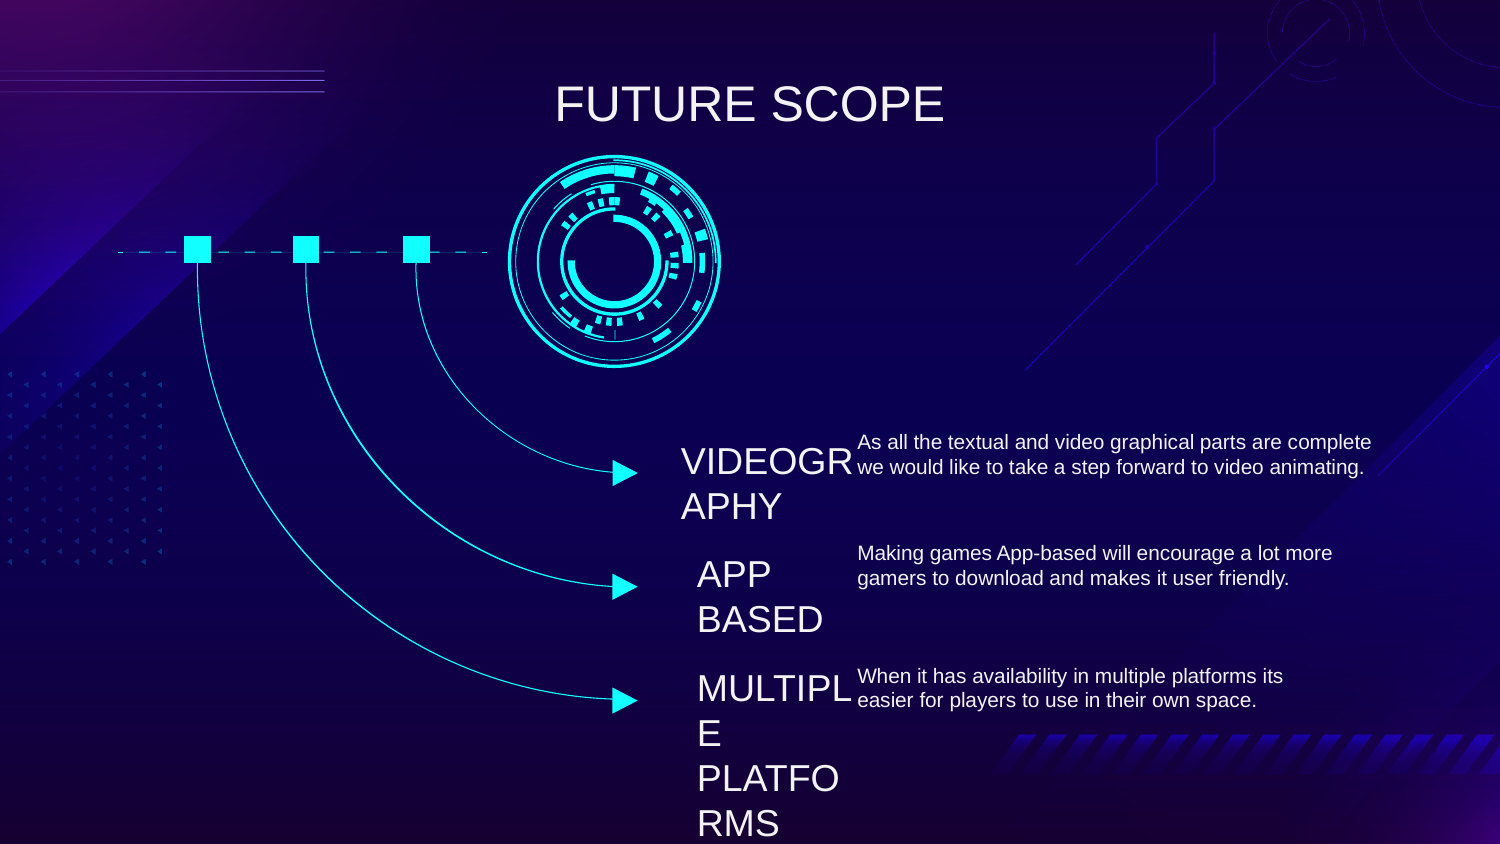

# FUTURE SCOPE

As all the textual and video graphical parts are complete we would like to take a step forward to video animating.
VIDEOGRAPHY
Making games App-based will encourage a lot more gamers to download and makes it user friendly.
APP BASED
When it has availability in multiple platforms its easier for players to use in their own space.
MULTIPLE PLATFORMS